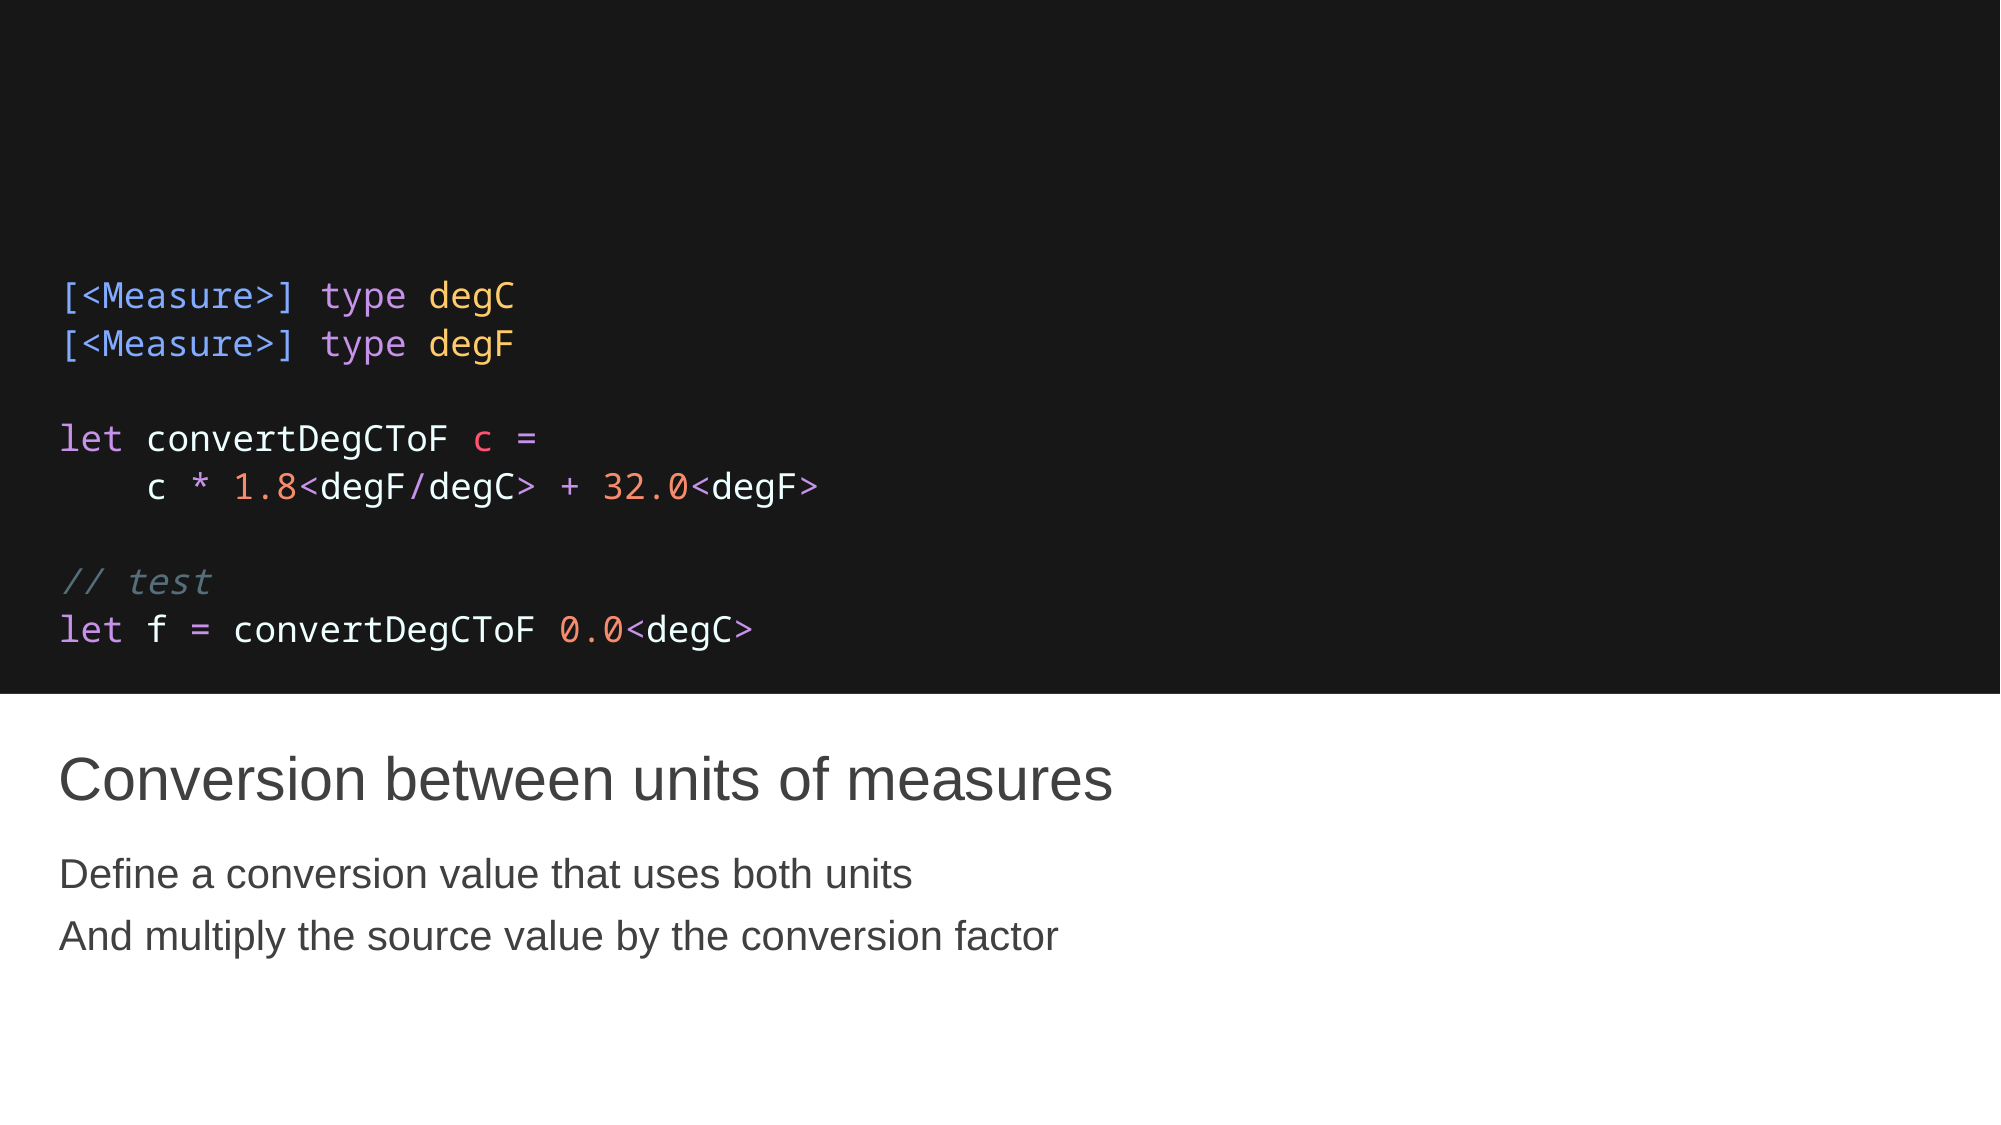

[<Measure>] type degC
[<Measure>] type degF
let convertDegCToF c =
    c * 1.8<degF/degC> + 32.0<degF>
// test
let f = convertDegCToF 0.0<degC>
# Conversion between units of measures
Define a conversion value that uses both units
And multiply the source value by the conversion factor